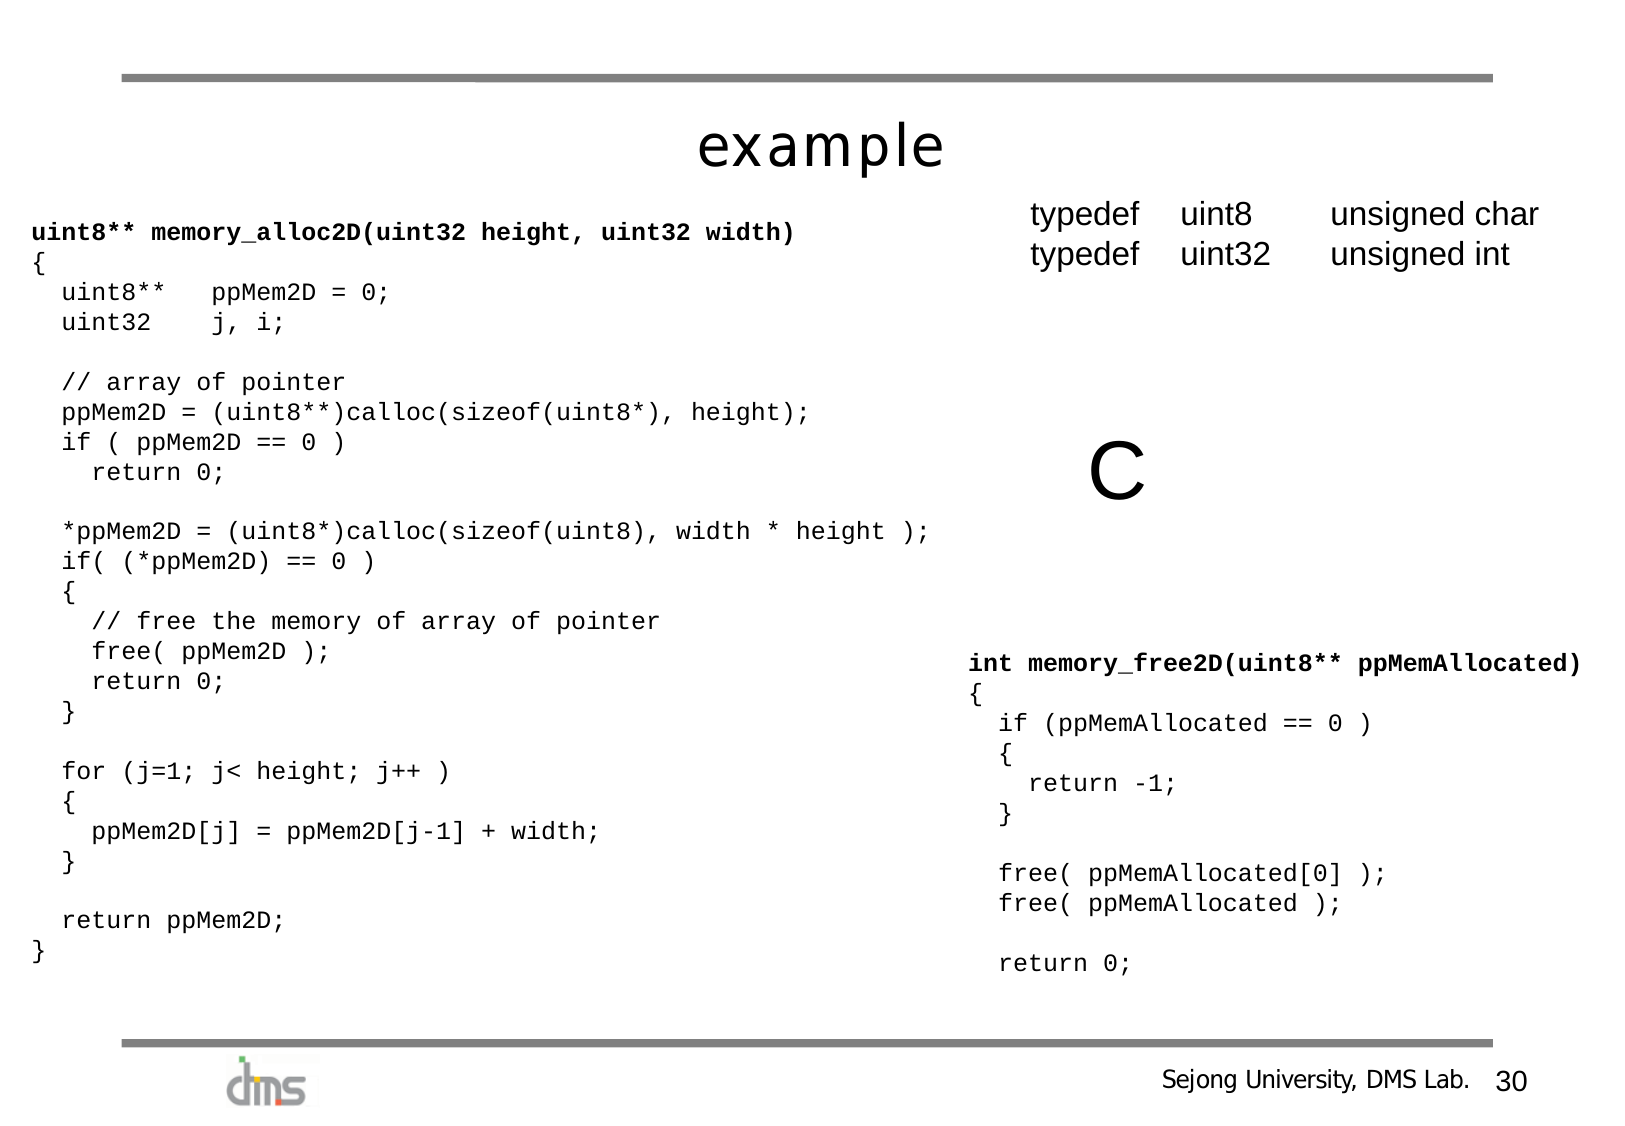

# example
typedef	uint8	unsigned char
typedef	uint32	unsigned int

uint8** memory_alloc2D(uint32 height, uint32 width)
{
  uint8**   ppMem2D = 0;
  uint32    j, i;

  // array of pointer
  ppMem2D = (uint8**)calloc(sizeof(uint8*), height);
  if ( ppMem2D == 0 )
    return 0;

  *ppMem2D = (uint8*)calloc(sizeof(uint8), width * height );
  if( (*ppMem2D) == 0 )
  {
    // free the memory of array of pointer
    free( ppMem2D );
    return 0;
  }

  for (j=1; j< height; j++ )
  {
    ppMem2D[j] = ppMem2D[j-1] + width;
  }

  return ppMem2D;
}
C
int memory_free2D(uint8** ppMemAllocated)
{
  if (ppMemAllocated == 0 )
  {
    return -1;
  }

  free( ppMemAllocated[0] );
  free( ppMemAllocated );

  return 0;

30